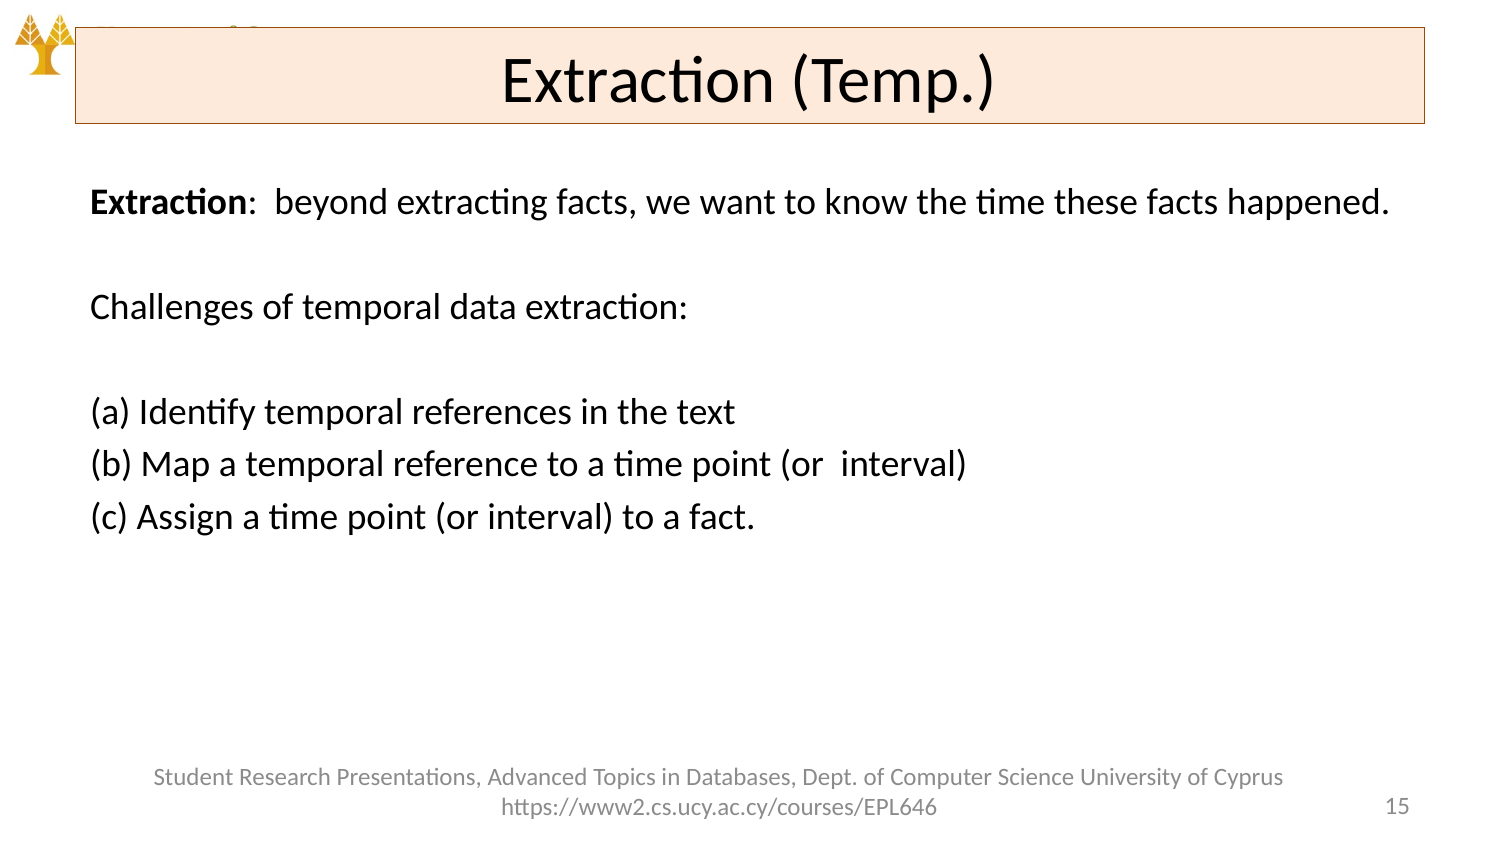

# Extraction (Temp.)
Extraction:  beyond extracting facts, we want to know the time these facts happened.

Challenges of temporal data extraction:

(a) Identify temporal references in the text
(b) Map a temporal reference to a time point (or  interval)
(c) Assign a time point (or interval) to a fact.
Student Research Presentations, Advanced Topics in Databases, Dept. of Computer Science University of Cyprus https://www2.cs.ucy.ac.cy/courses/EPL646
15